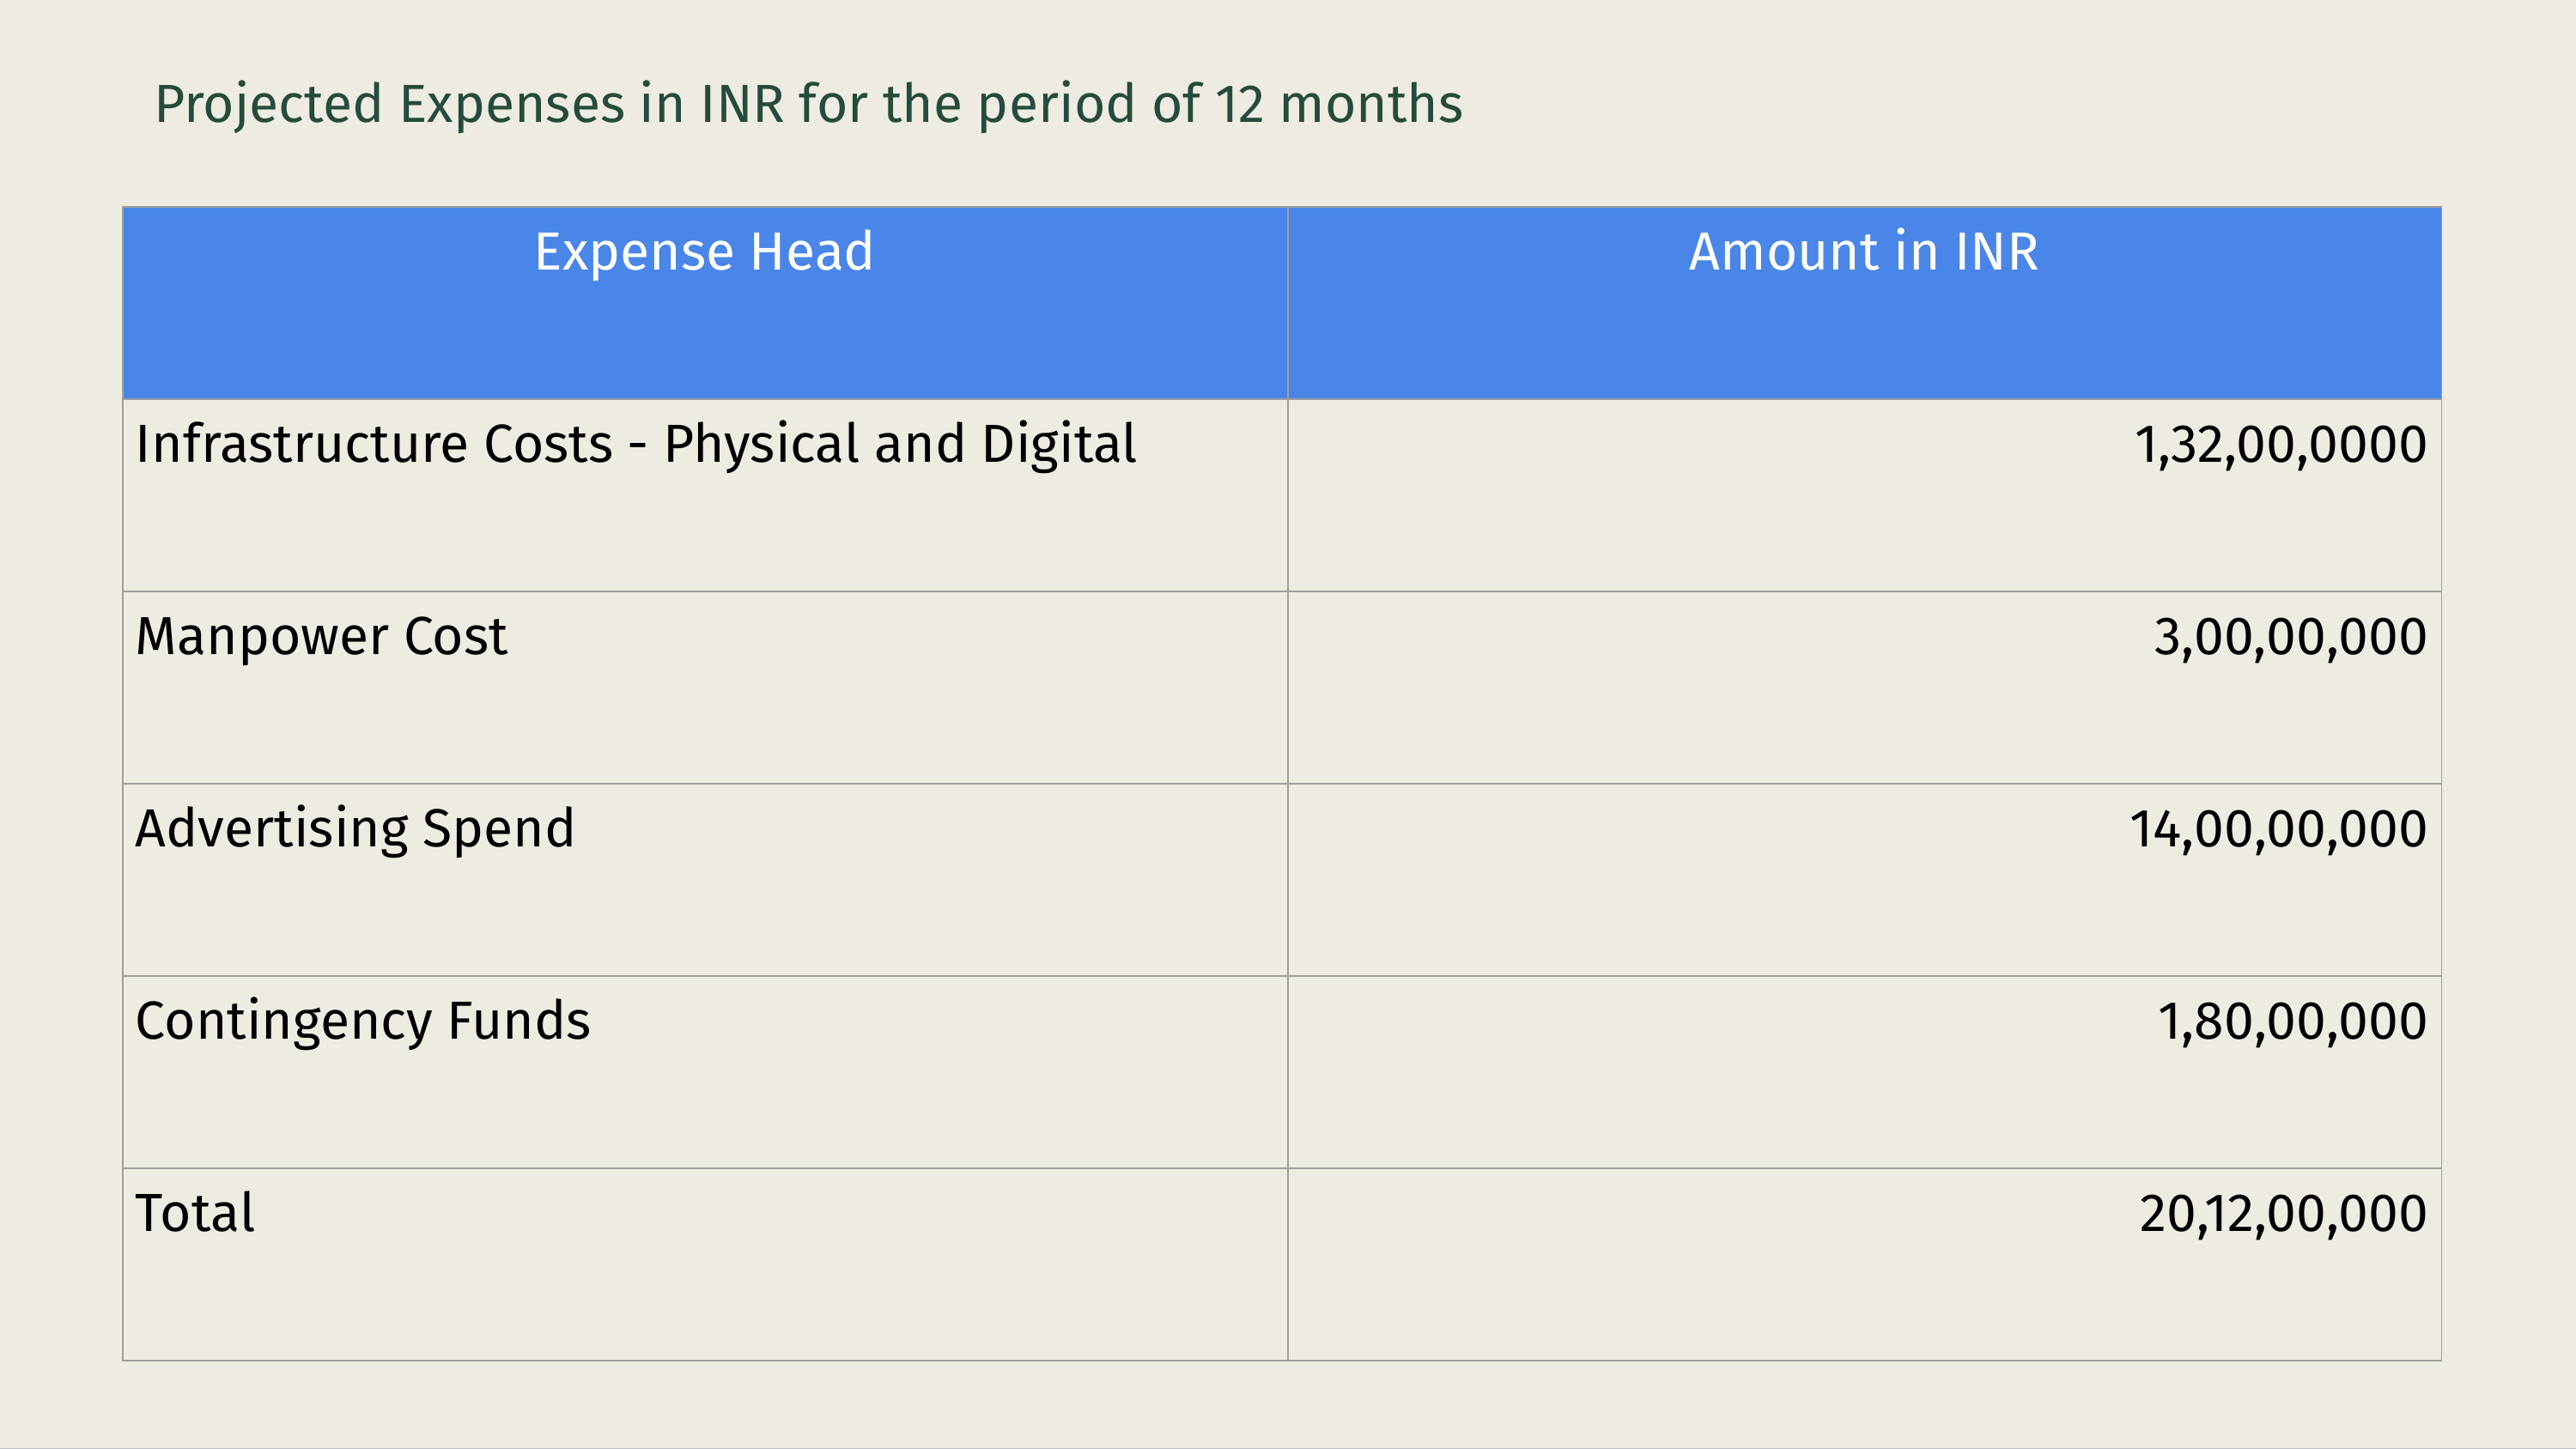

Projected Expenses in INR for the period of 12 months
| Expense Head | Amount in INR |
| --- | --- |
| Infrastructure Costs - Physical and Digital | 1,32,00,0000 |
| Manpower Cost | 3,00,00,000 |
| Advertising Spend | 14,00,00,000 |
| Contingency Funds | 1,80,00,000 |
| Total | 20,12,00,000 |